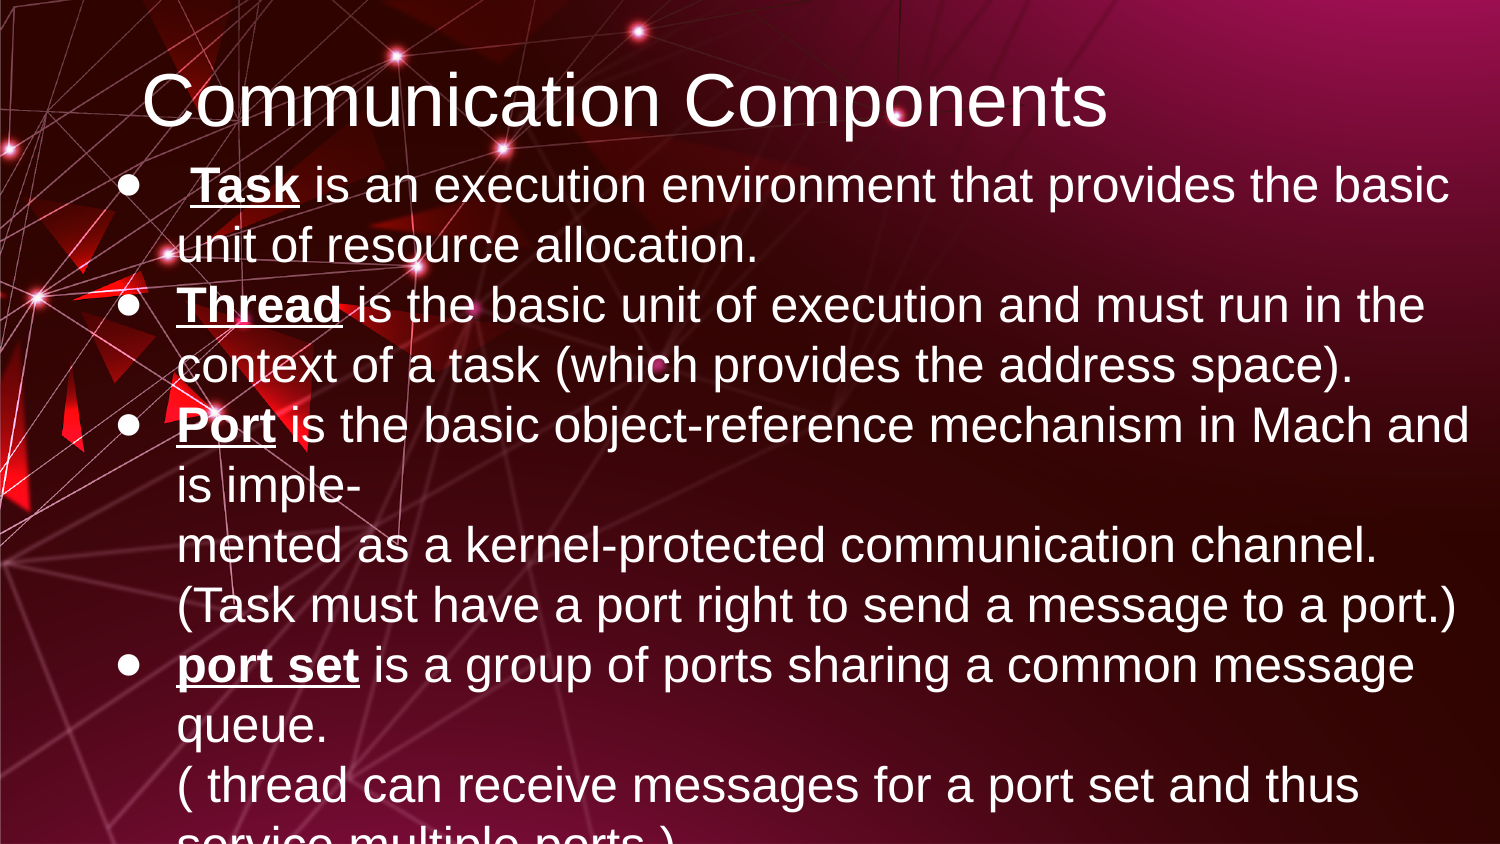

# Communication Components
 Task is an execution environment that provides the basic unit of resource allocation.
Thread is the basic unit of execution and must run in the context of a task (which provides the address space).
Port is the basic object-reference mechanism in Mach and is imple-
mented as a kernel-protected communication channel.
(Task must have a port right to send a message to a port.)
port set is a group of ports sharing a common message queue.
( thread can receive messages for a port set and thus service multiple ports.)